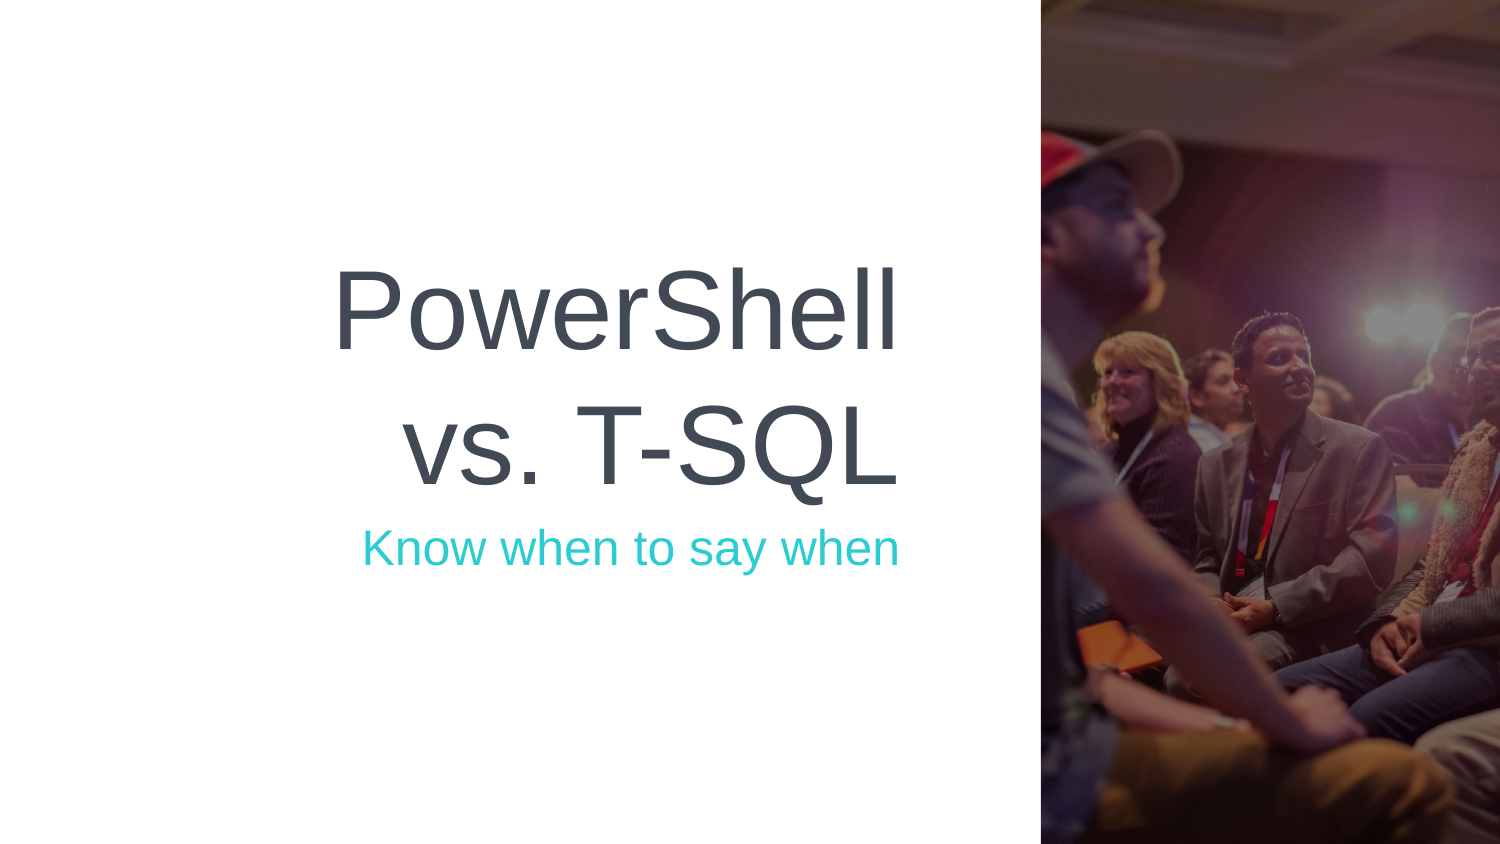

# PowerShell vs. T-SQL
Know when to say when